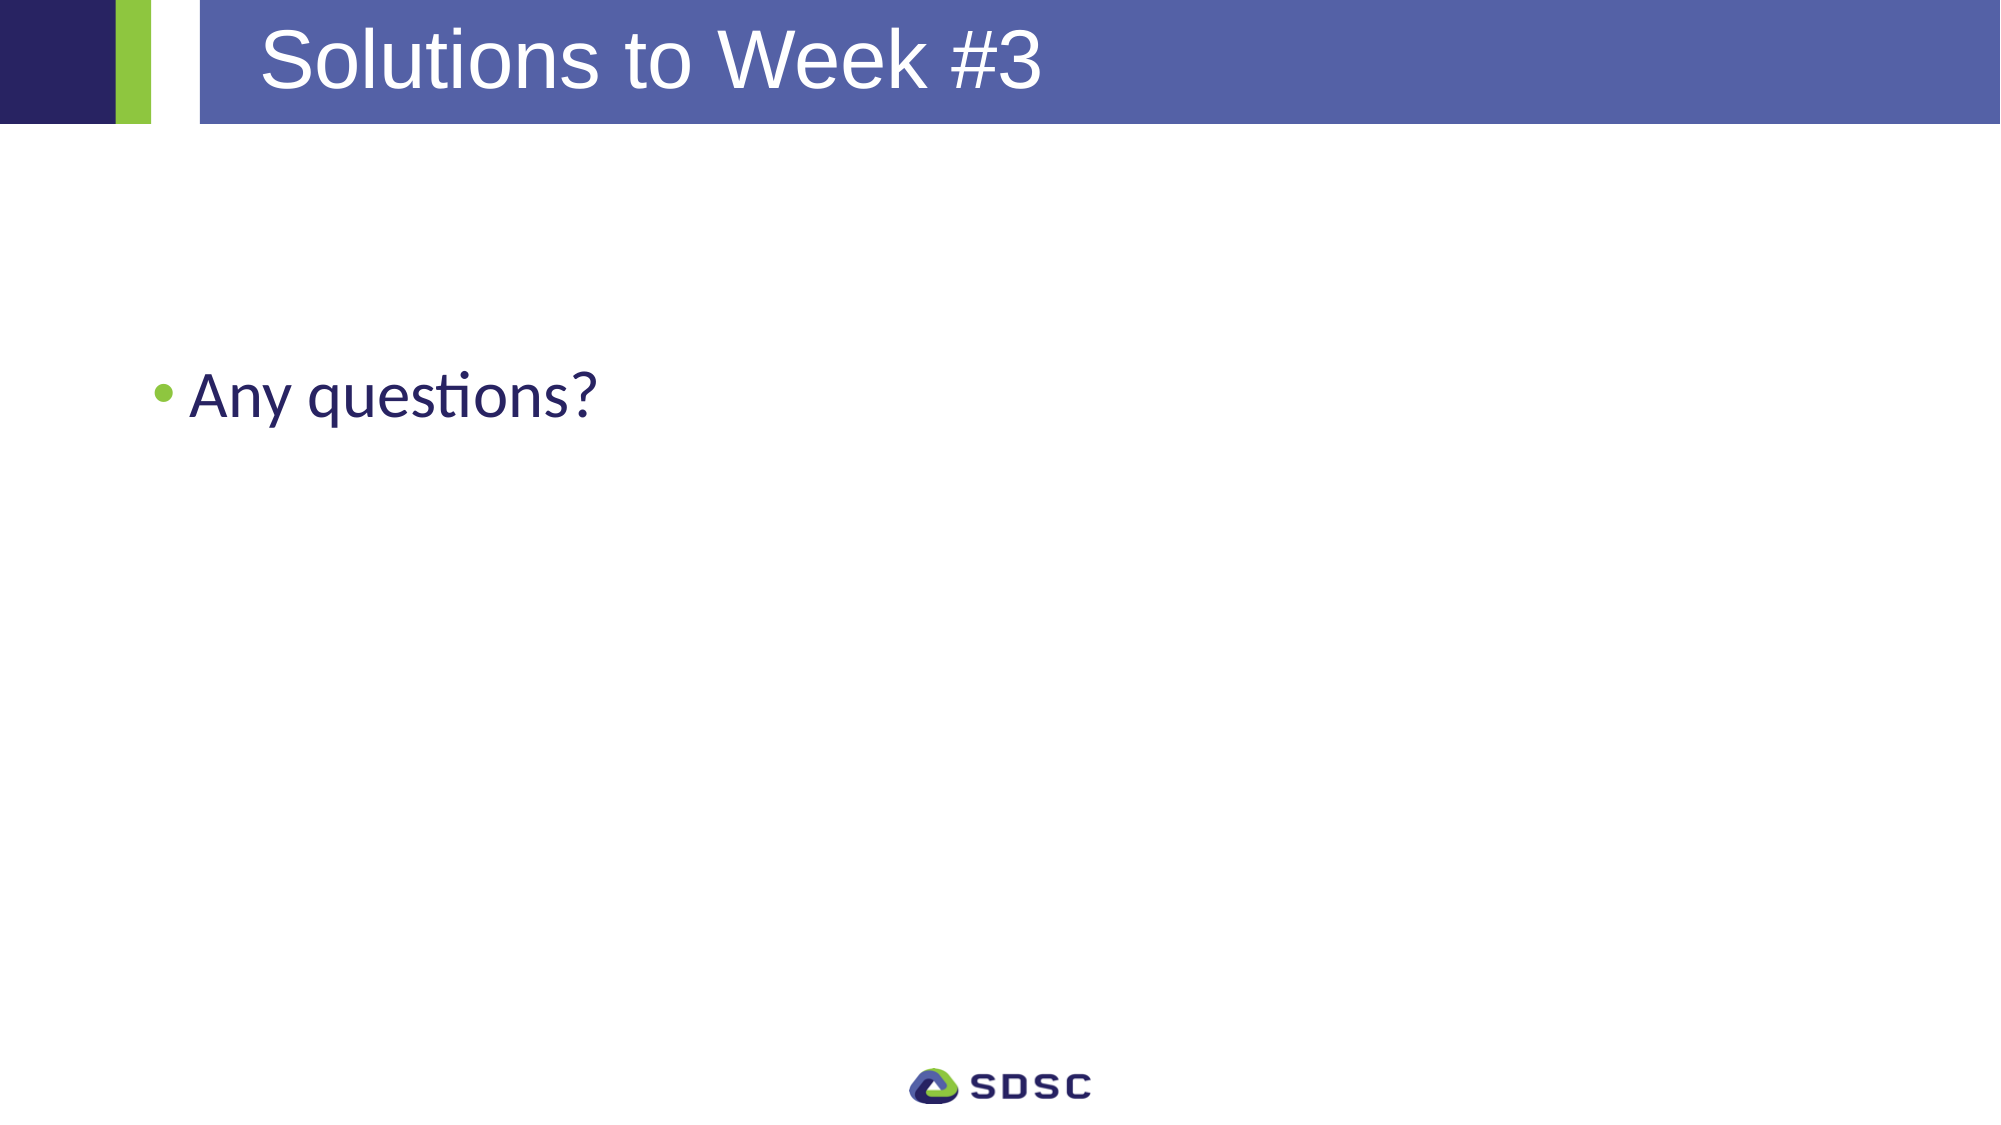

# Solutions to Week #3

Any questions?